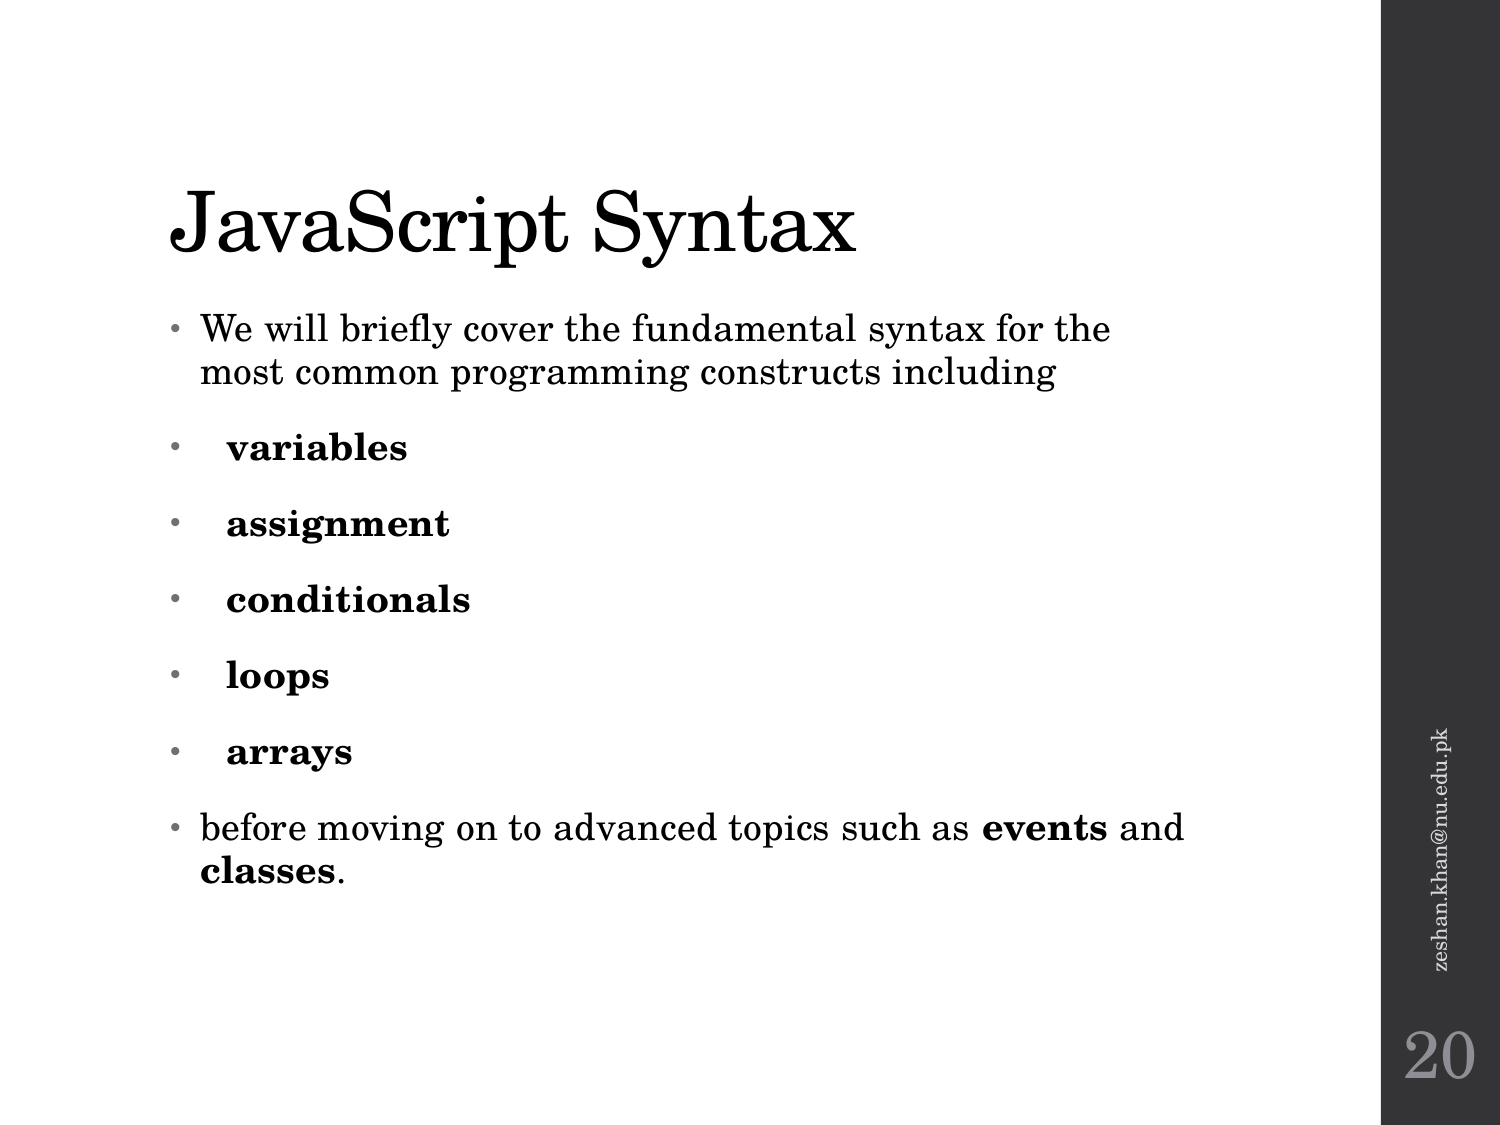

# JavaScript Syntax
We will briefly cover the fundamental syntax for the most common programming constructs including
variables
assignment
conditionals
loops
arrays
before moving on to advanced topics such as events and classes.
zeshan.khan@nu.edu.pk
20